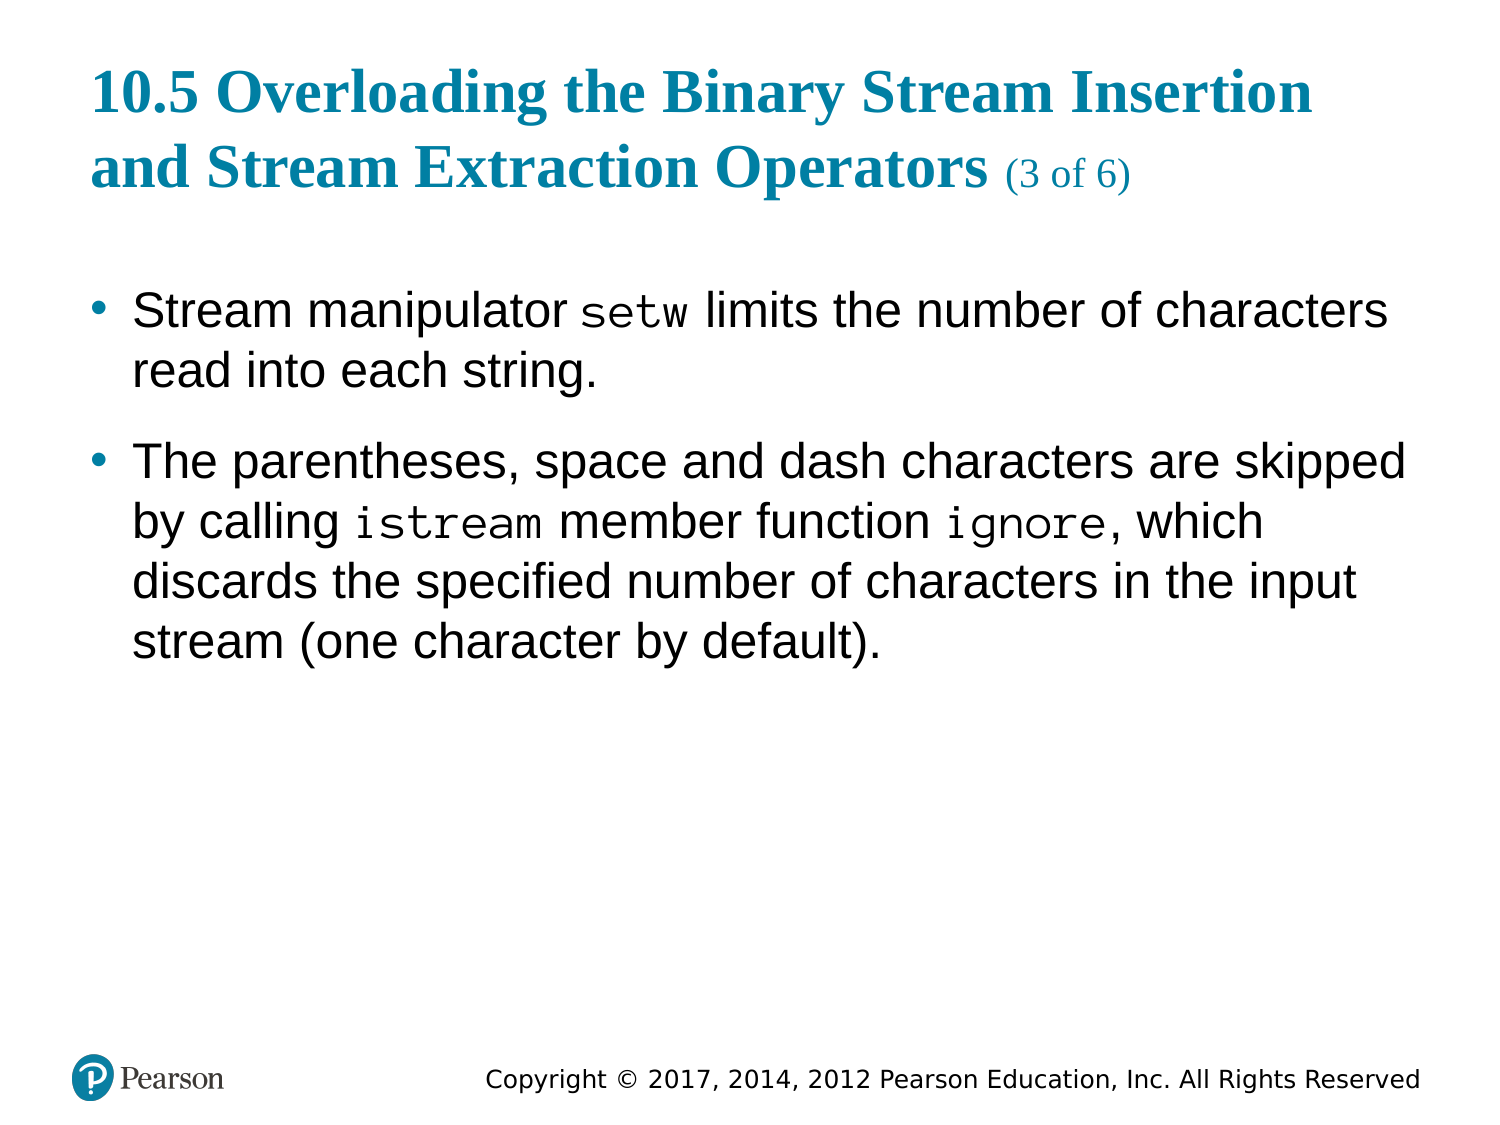

# 10.5 Overloading the Binary Stream Insertion and Stream Extraction Operators (3 of 6)
Stream manipulator setw limits the number of characters read into each string.
The parentheses, space and dash characters are skipped by calling istream member function ignore, which discards the specified number of characters in the input stream (one character by default).